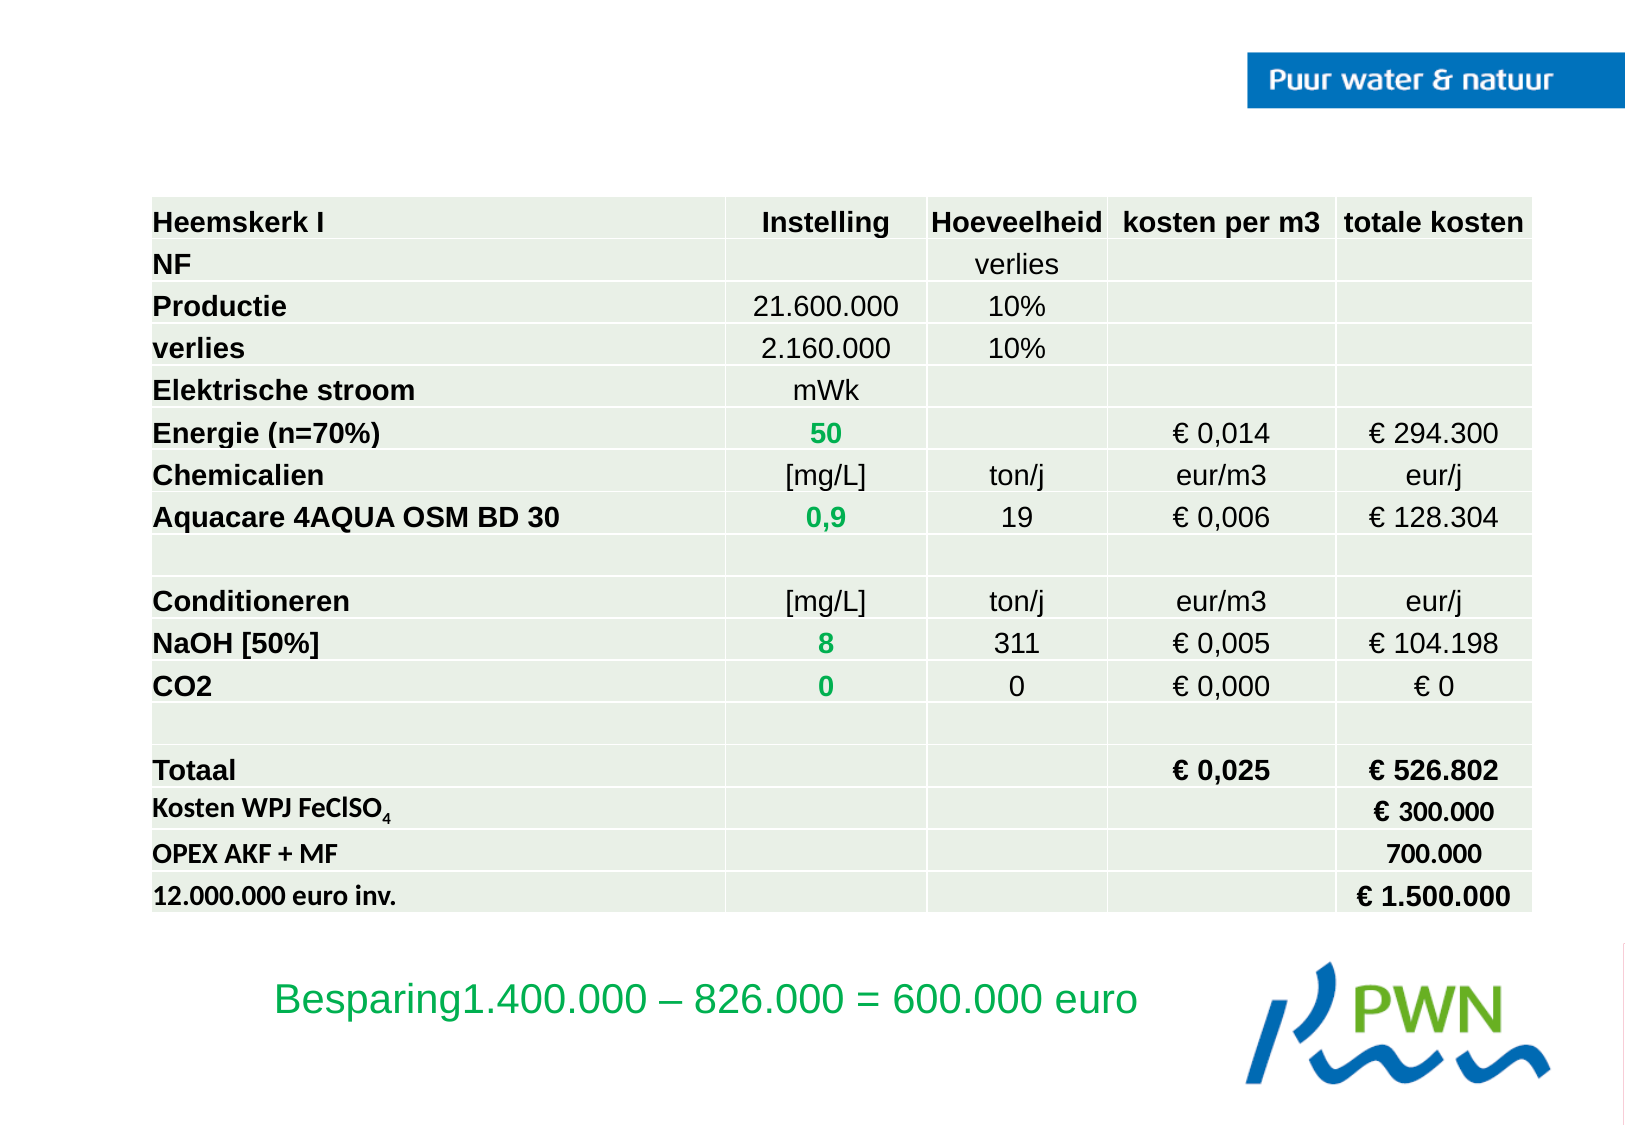

| Heemskerk I | Instelling | Hoeveelheid | kosten per m3 | totale kosten |
| --- | --- | --- | --- | --- |
| NF |  | verlies |  |  |
| Productie | 21.600.000 | 10% |  |  |
| verlies | 2.160.000 | 10% |  |  |
| Elektrische stroom | mWk |  |  |  |
| Energie (n=70%) | 50 |  | € 0,014 | € 294.300 |
| Chemicalien | [mg/L] | ton/j | eur/m3 | eur/j |
| Aquacare 4AQUA OSM BD 30 | 0,9 | 19 | € 0,006 | € 128.304 |
|  |  |  |  |  |
| Conditioneren | [mg/L] | ton/j | eur/m3 | eur/j |
| NaOH [50%] | 8 | 311 | € 0,005 | € 104.198 |
| CO2 | 0 | 0 | € 0,000 | € 0 |
|  |  |  |  |  |
| Totaal |  |  | € 0,025 | € 526.802 |
| Kosten WPJ FeClSO4 |  |  |  | € 300.000 |
| OPEX AKF + MF |  |  |  | 700.000 |
| 12.000.000 euro inv. |  |  |  | € 1.500.000 |
Besparing1.400.000 – 826.000 = 600.000 euro